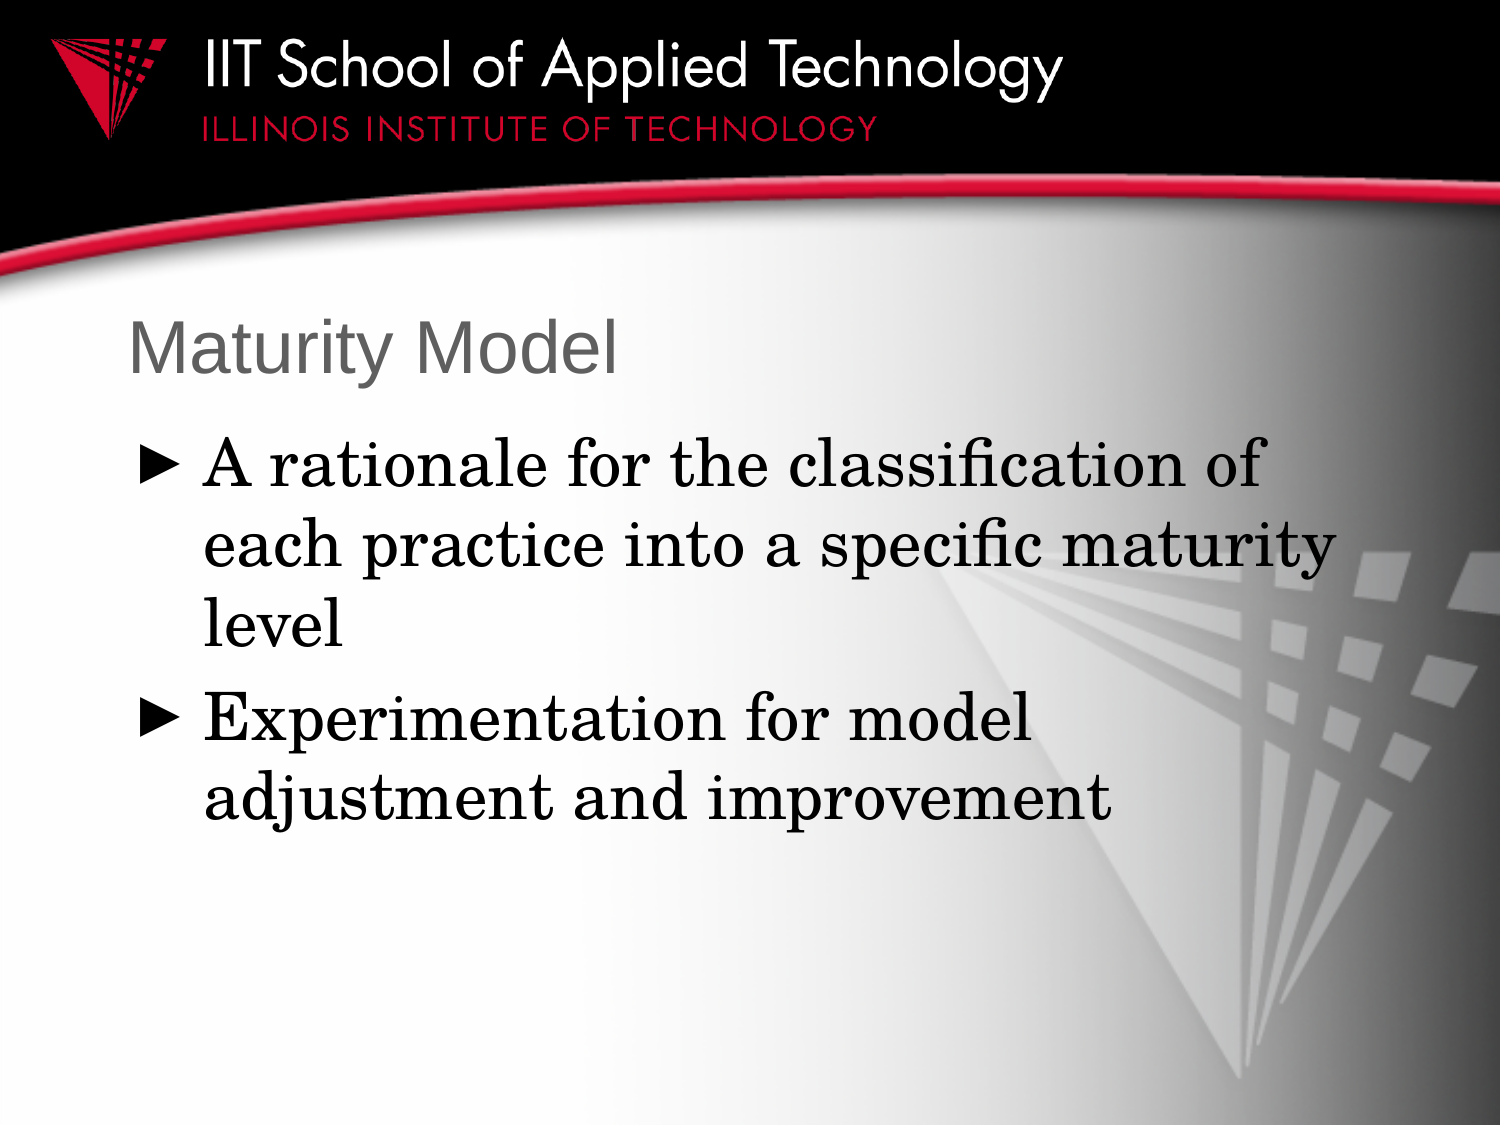

# Maturity Model
A rationale for the classification of each practice into a specific maturity level
Experimentation for model adjustment and improvement